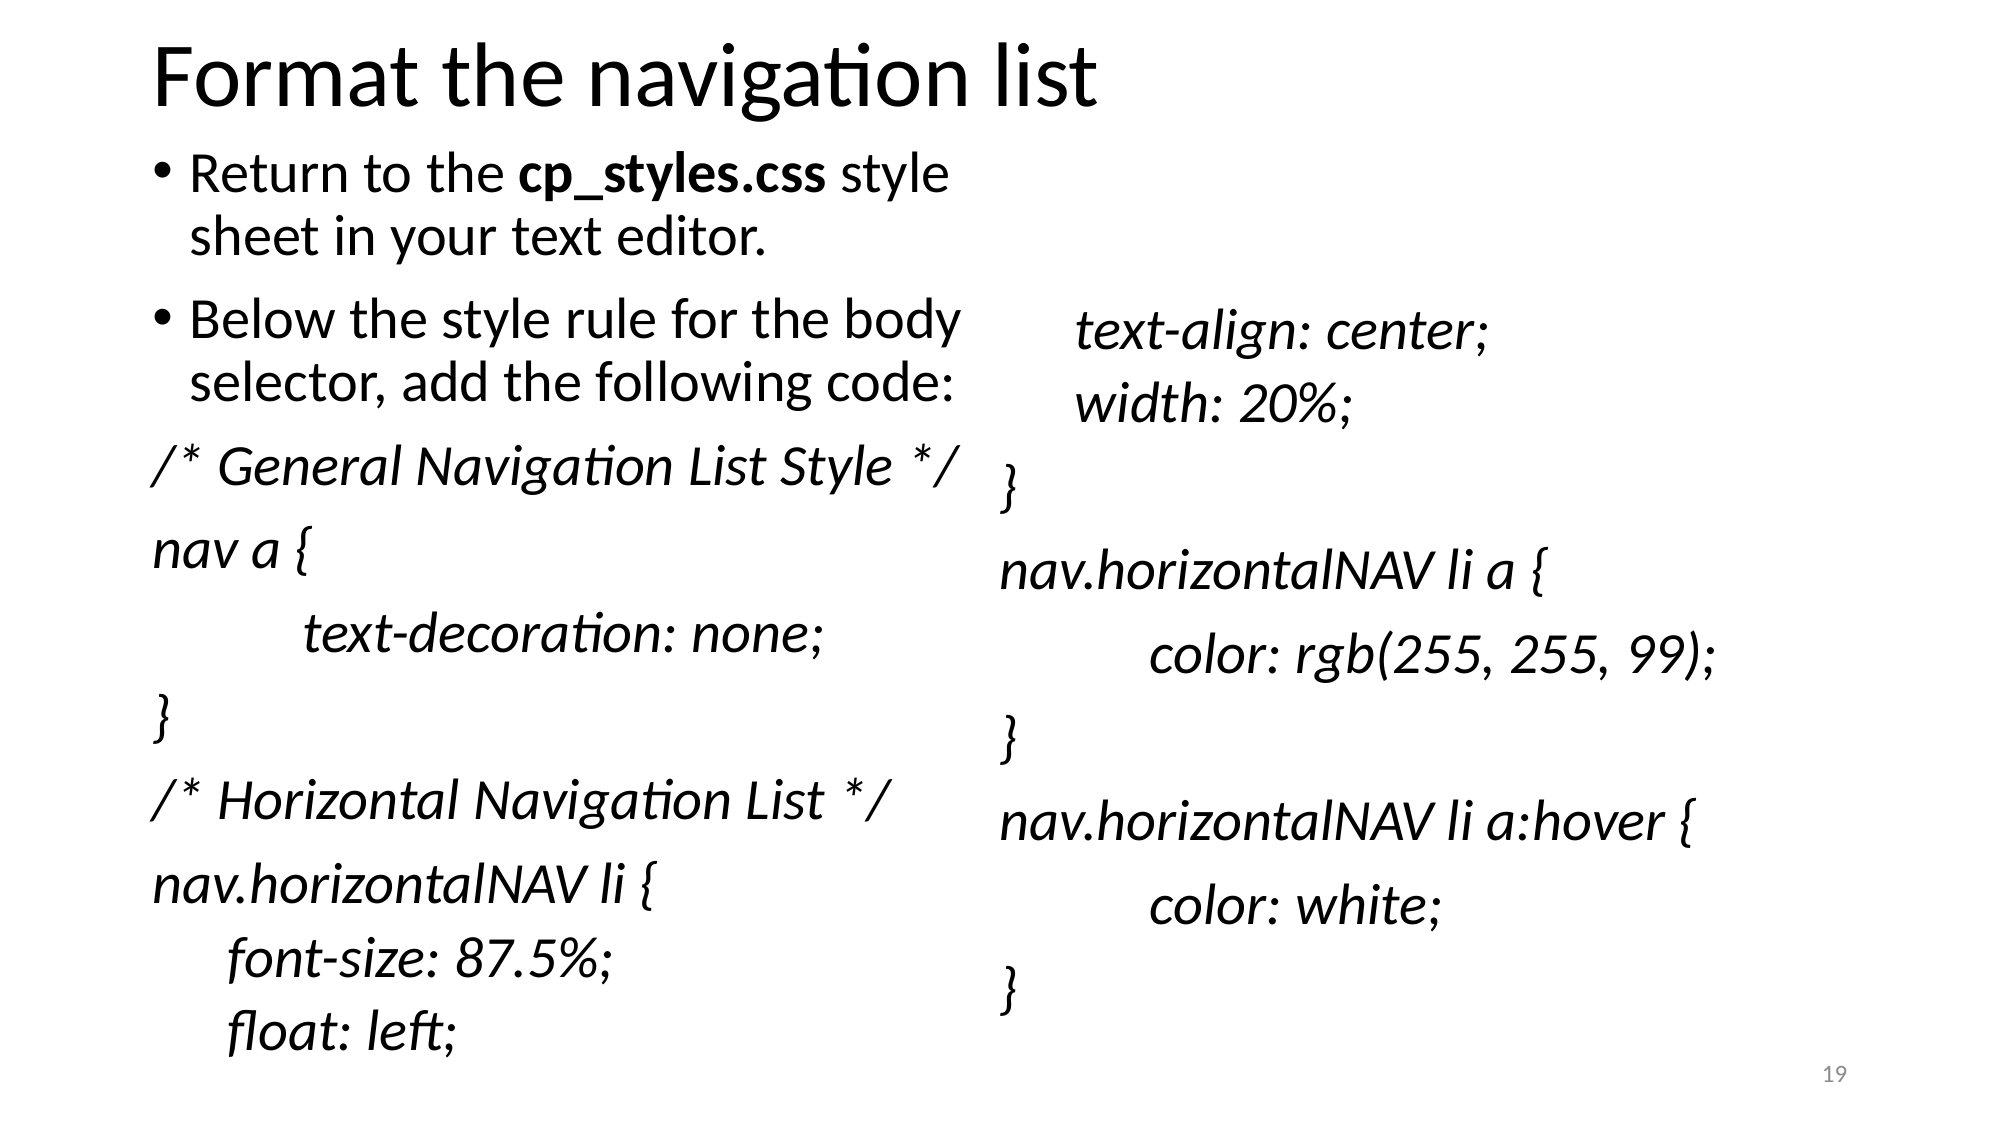

# Format the navigation list
Return to the cp_styles.css style sheet in your text editor.
Below the style rule for the body selector, add the following code:
/* General Navigation List Style */
nav a {
	text-decoration: none;
}
/* Horizontal Navigation List */
nav.horizontalNAV li {
font-size: 87.5%;
float: left;

text-align: center;
width: 20%;
}
nav.horizontalNAV li a {
	color: rgb(255, 255, 99);
}
nav.horizontalNAV li a:hover {
	color: white;
}
19